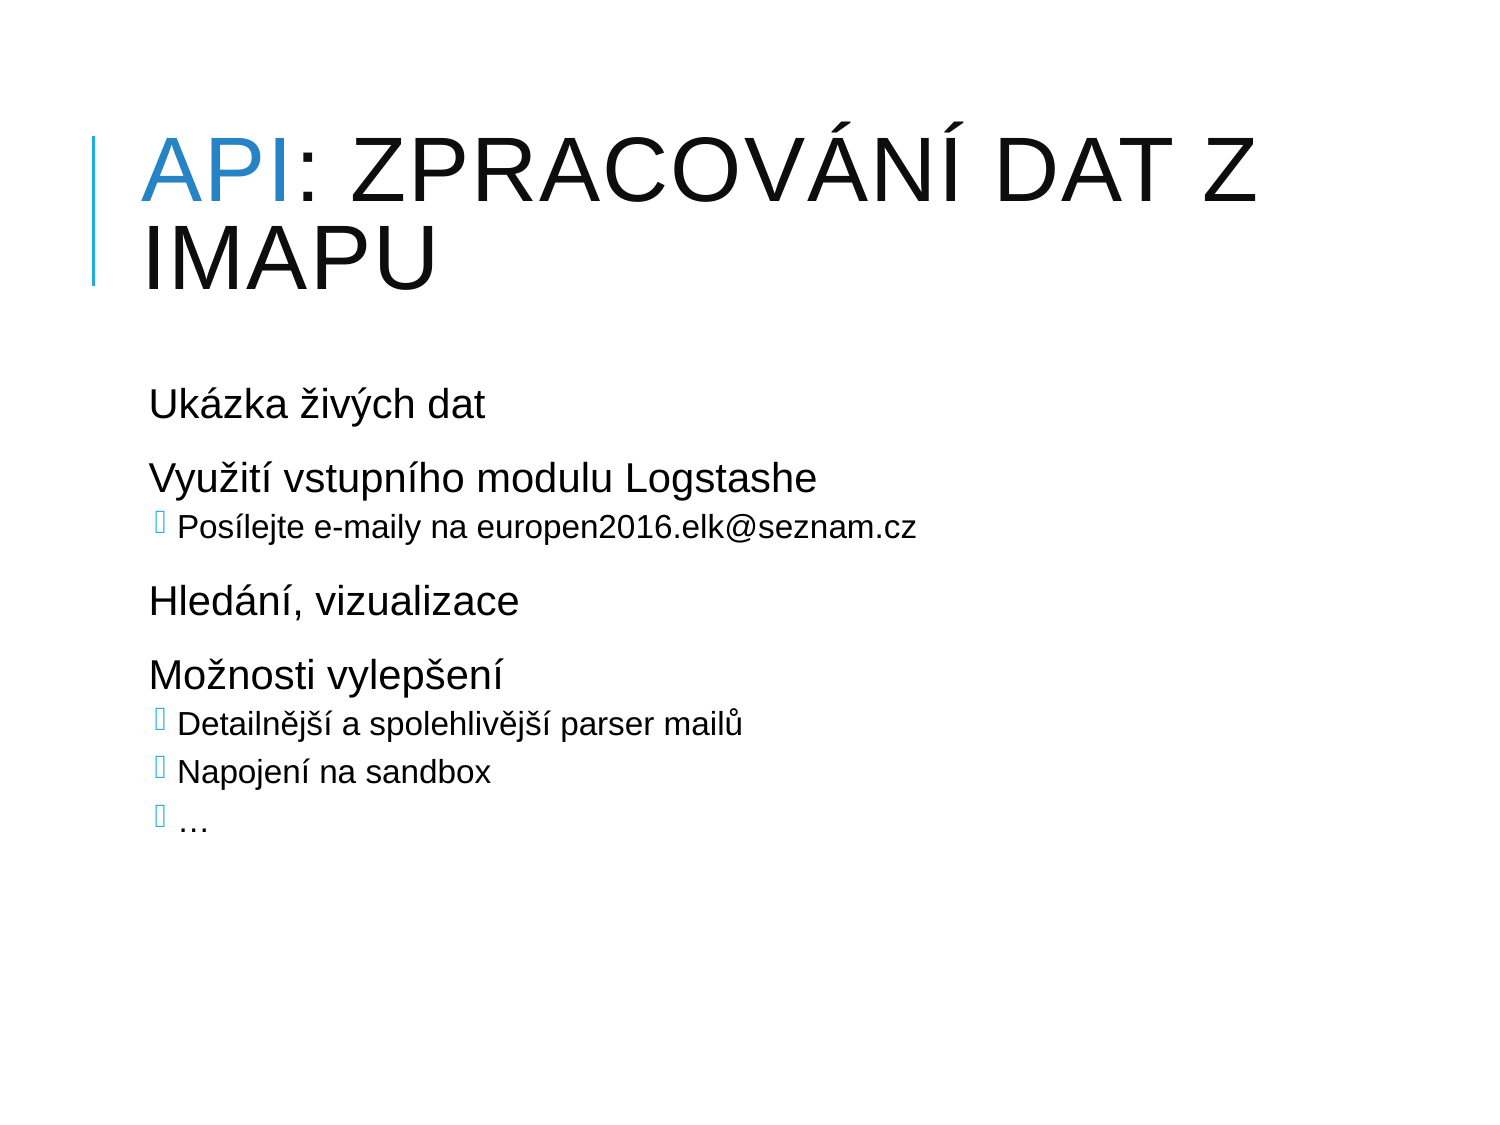

# API: Zpracování dat z IMAPu
Ukázka živých dat
Využití vstupního modulu Logstashe
Posílejte e-maily na europen2016.elk@seznam.cz
Hledání, vizualizace
Možnosti vylepšení
Detailnější a spolehlivější parser mailů
Napojení na sandbox
…